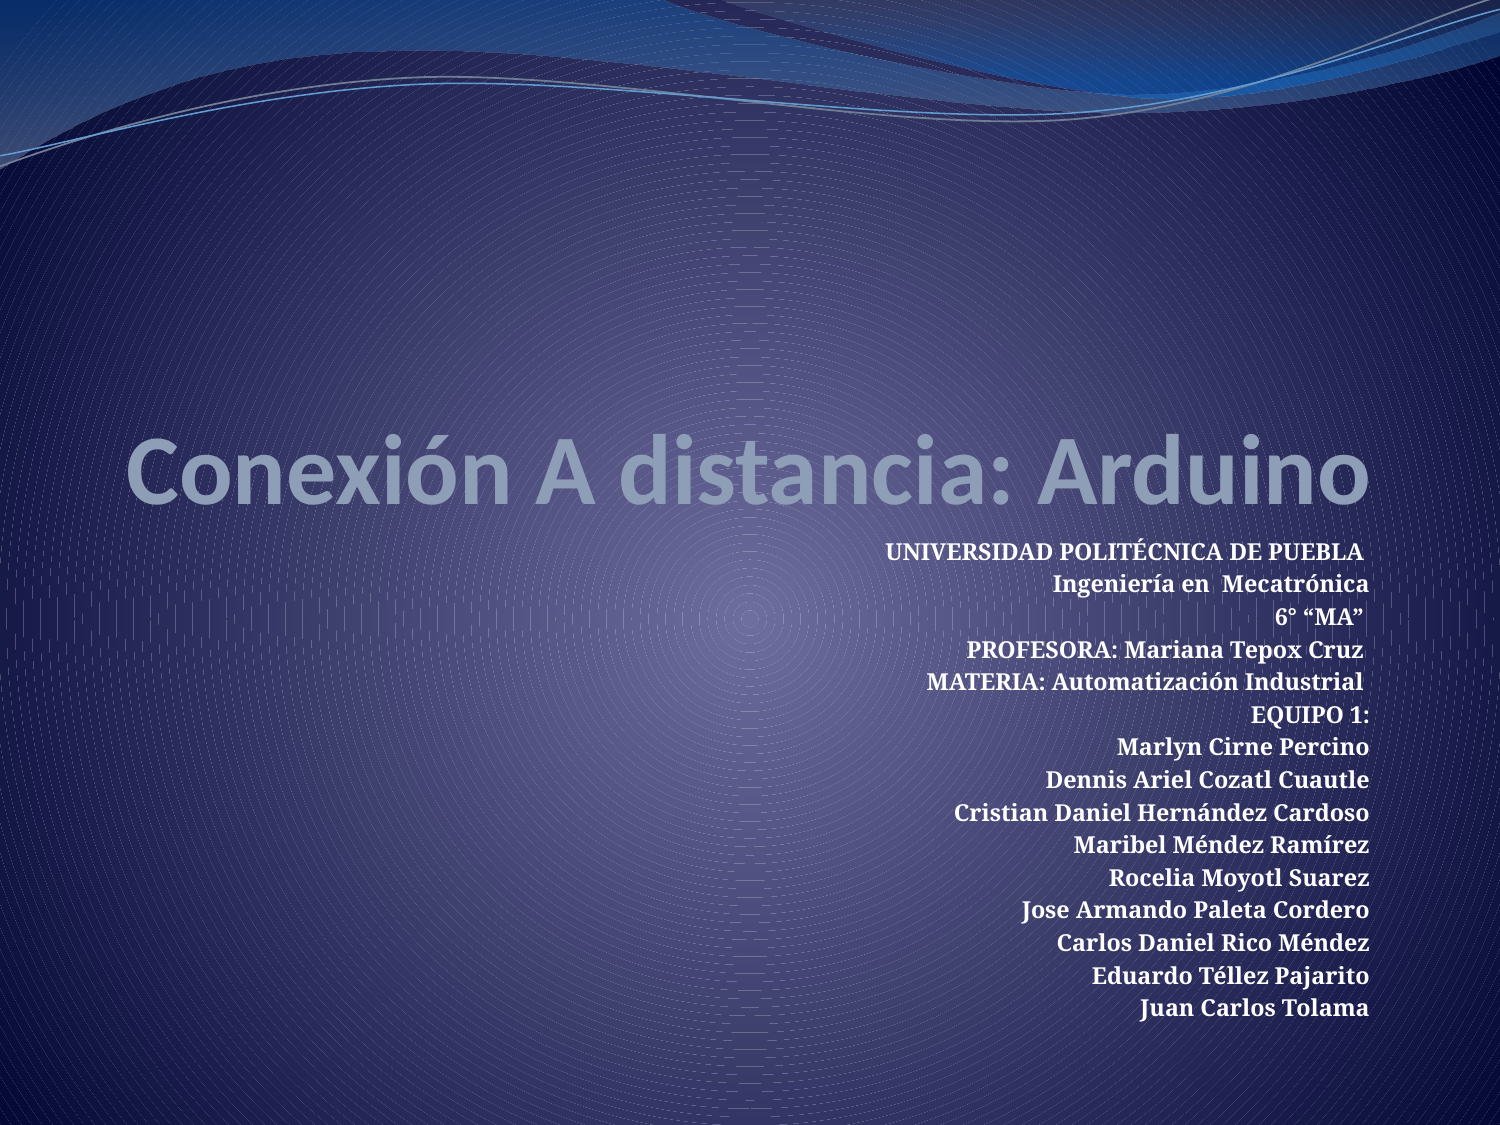

# Conexión A distancia: Arduino
UNIVERSIDAD POLITÉCNICA DE PUEBLA
Ingeniería en  Mecatrónica
6° “MA”
PROFESORA: Mariana Tepox Cruz
MATERIA: Automatización Industrial
EQUIPO 1:
Marlyn Cirne Percino
Dennis Ariel Cozatl Cuautle
Cristian Daniel Hernández Cardoso
Maribel Méndez Ramírez
Rocelia Moyotl Suarez
Jose Armando Paleta Cordero
Carlos Daniel Rico Méndez
Eduardo Téllez Pajarito
Juan Carlos Tolama